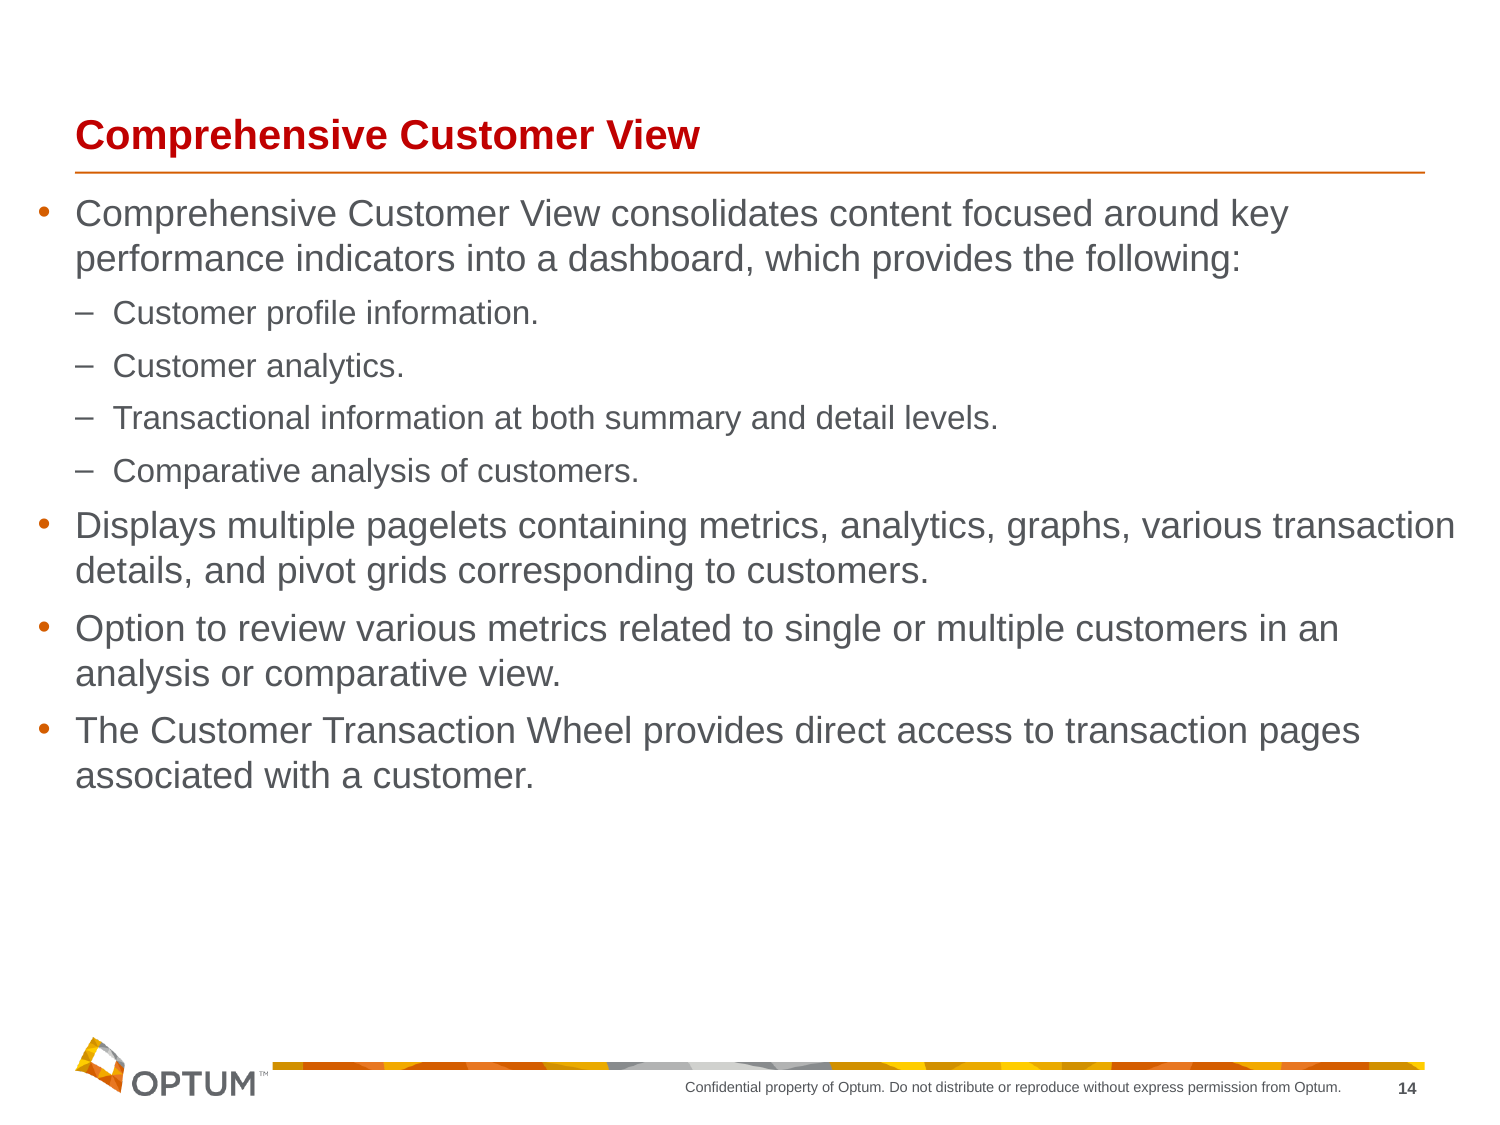

# Comprehensive Customer View
Comprehensive Customer View consolidates content focused around key      performance indicators into a dashboard, which provides the following:
Customer profile information.
Customer analytics.
Transactional information at both summary and detail levels.
Comparative analysis of customers.
Displays multiple pagelets containing metrics, analytics, graphs, various transaction details, and pivot grids corresponding to customers.
Option to review various metrics related to single or multiple customers in an analysis or comparative view.
The Customer Transaction Wheel provides direct access to transaction pages associated with a customer.